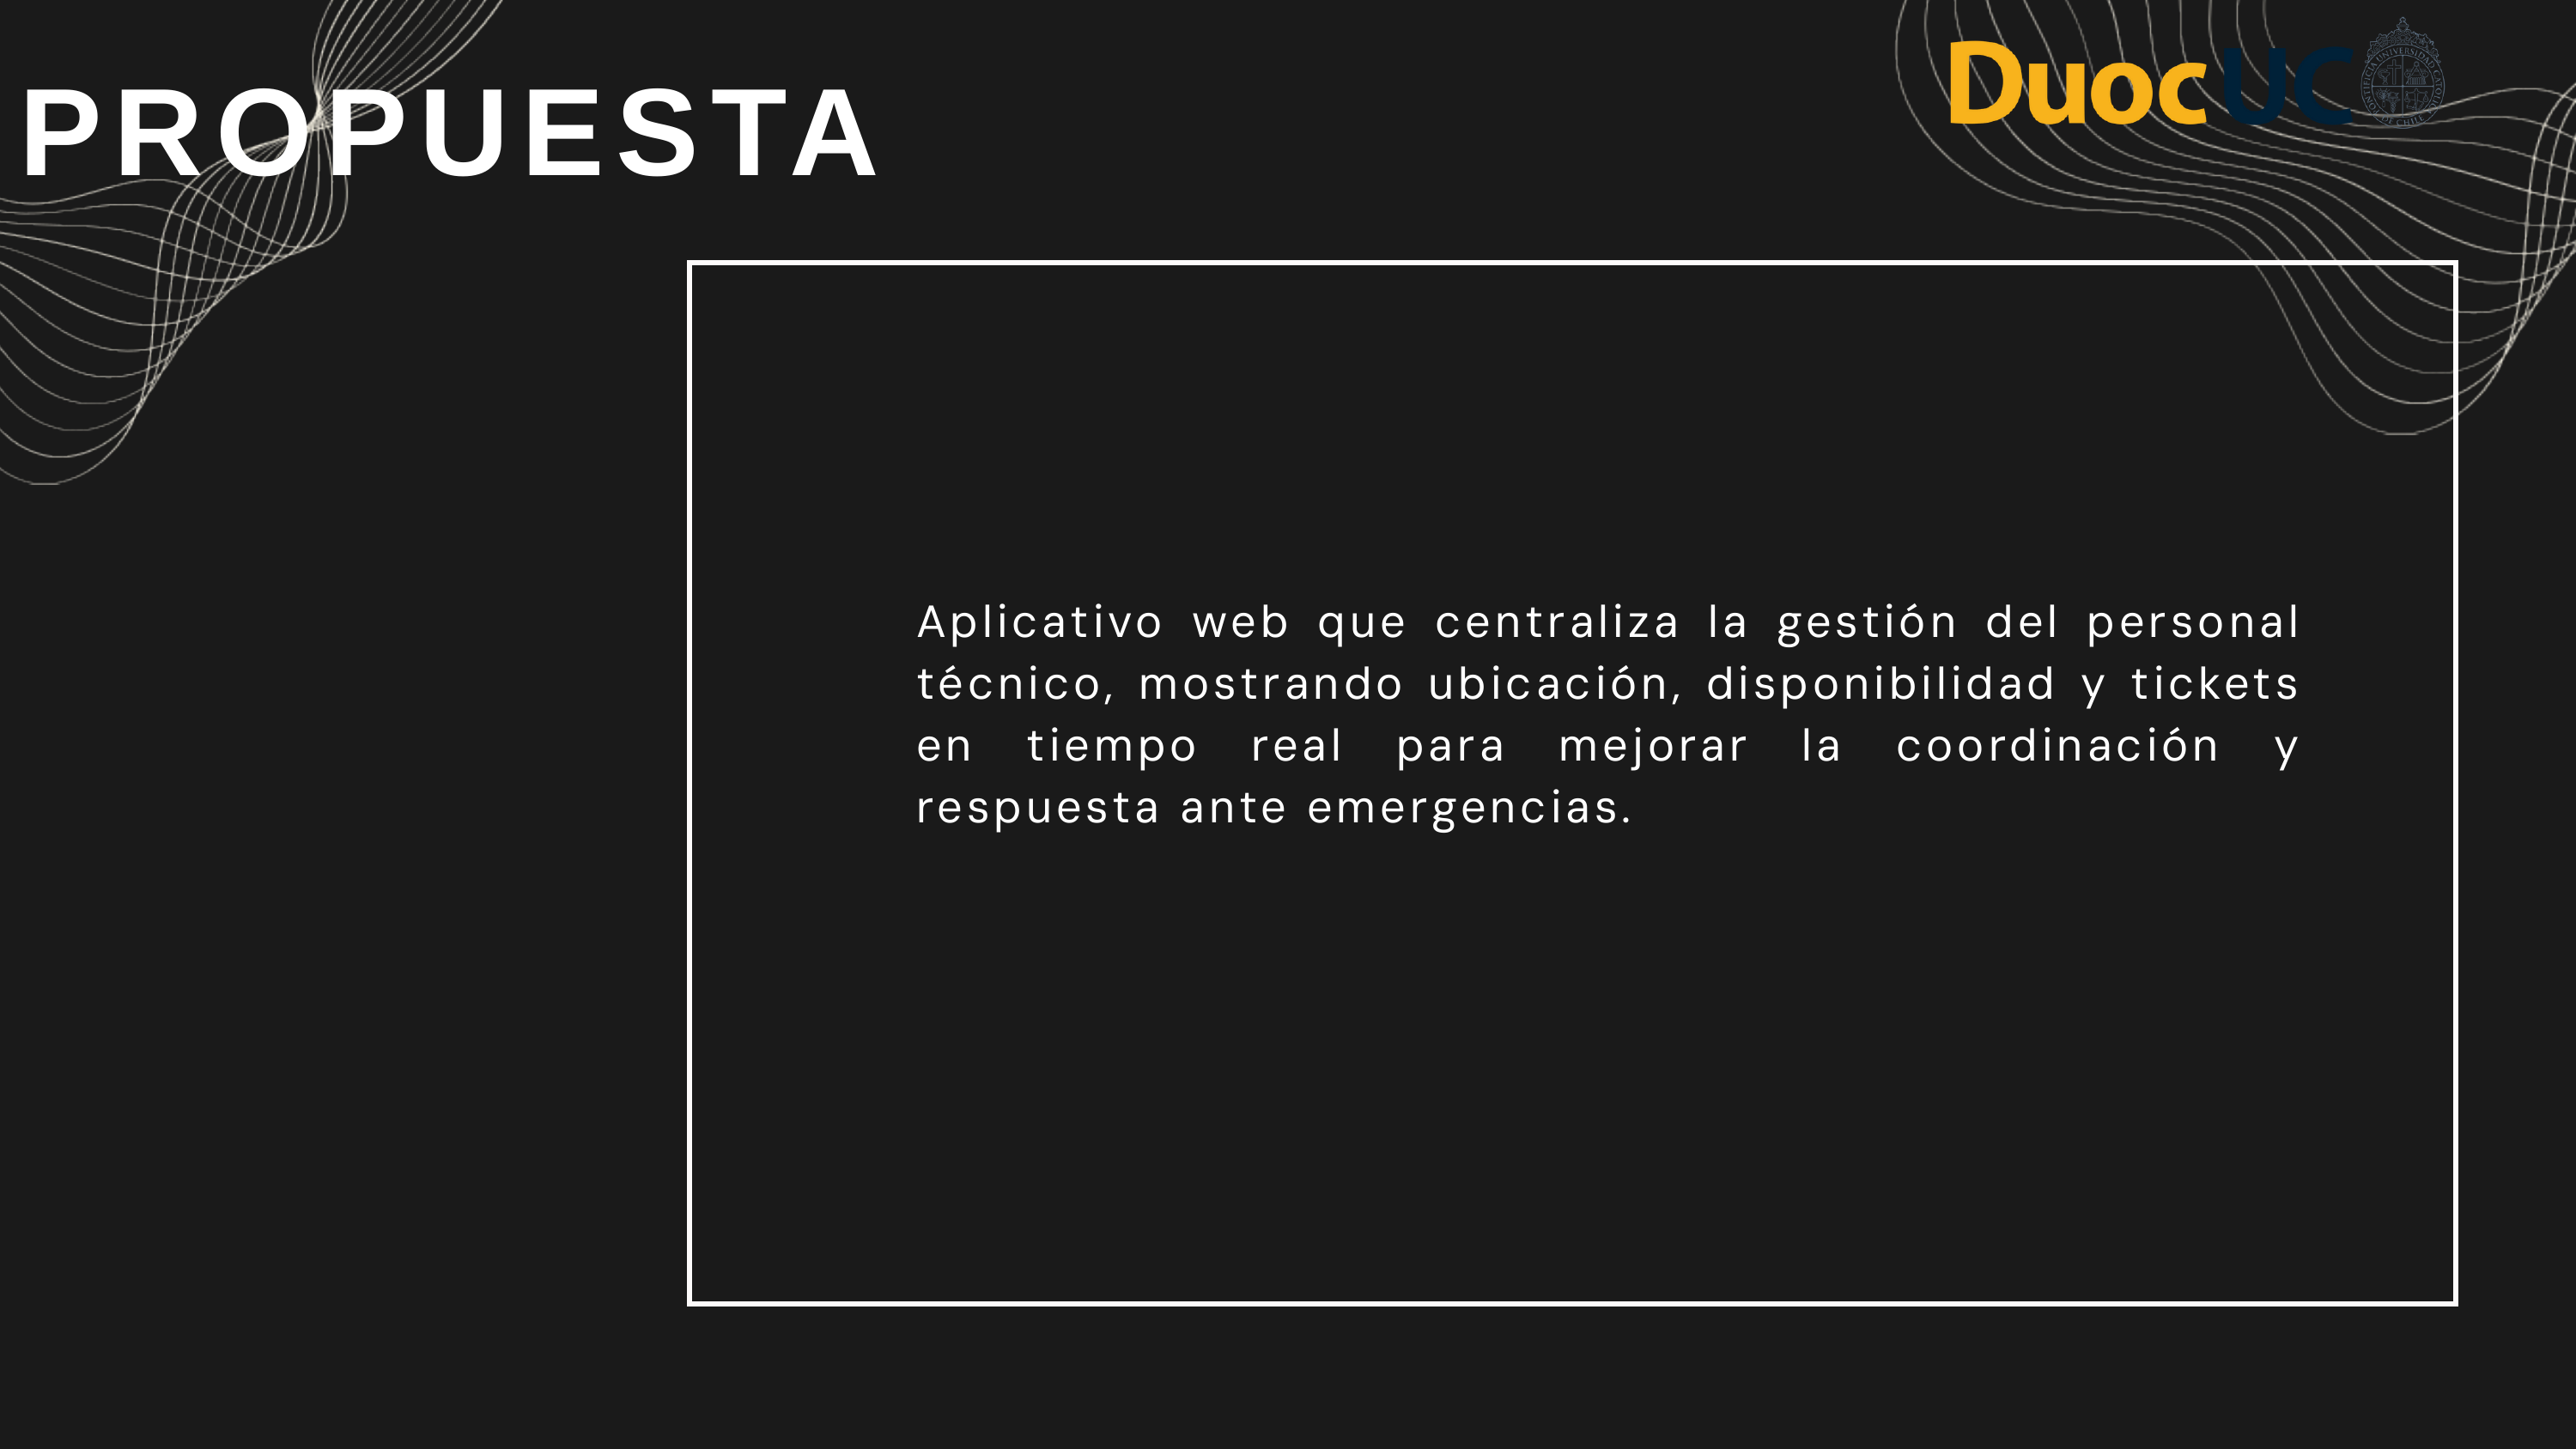

PROPUESTA

Aplicativo web que centraliza la gestión del personal técnico, mostrando ubicación, disponibilidad y tickets en tiempo real para mejorar la coordinación y respuesta ante emergencias.